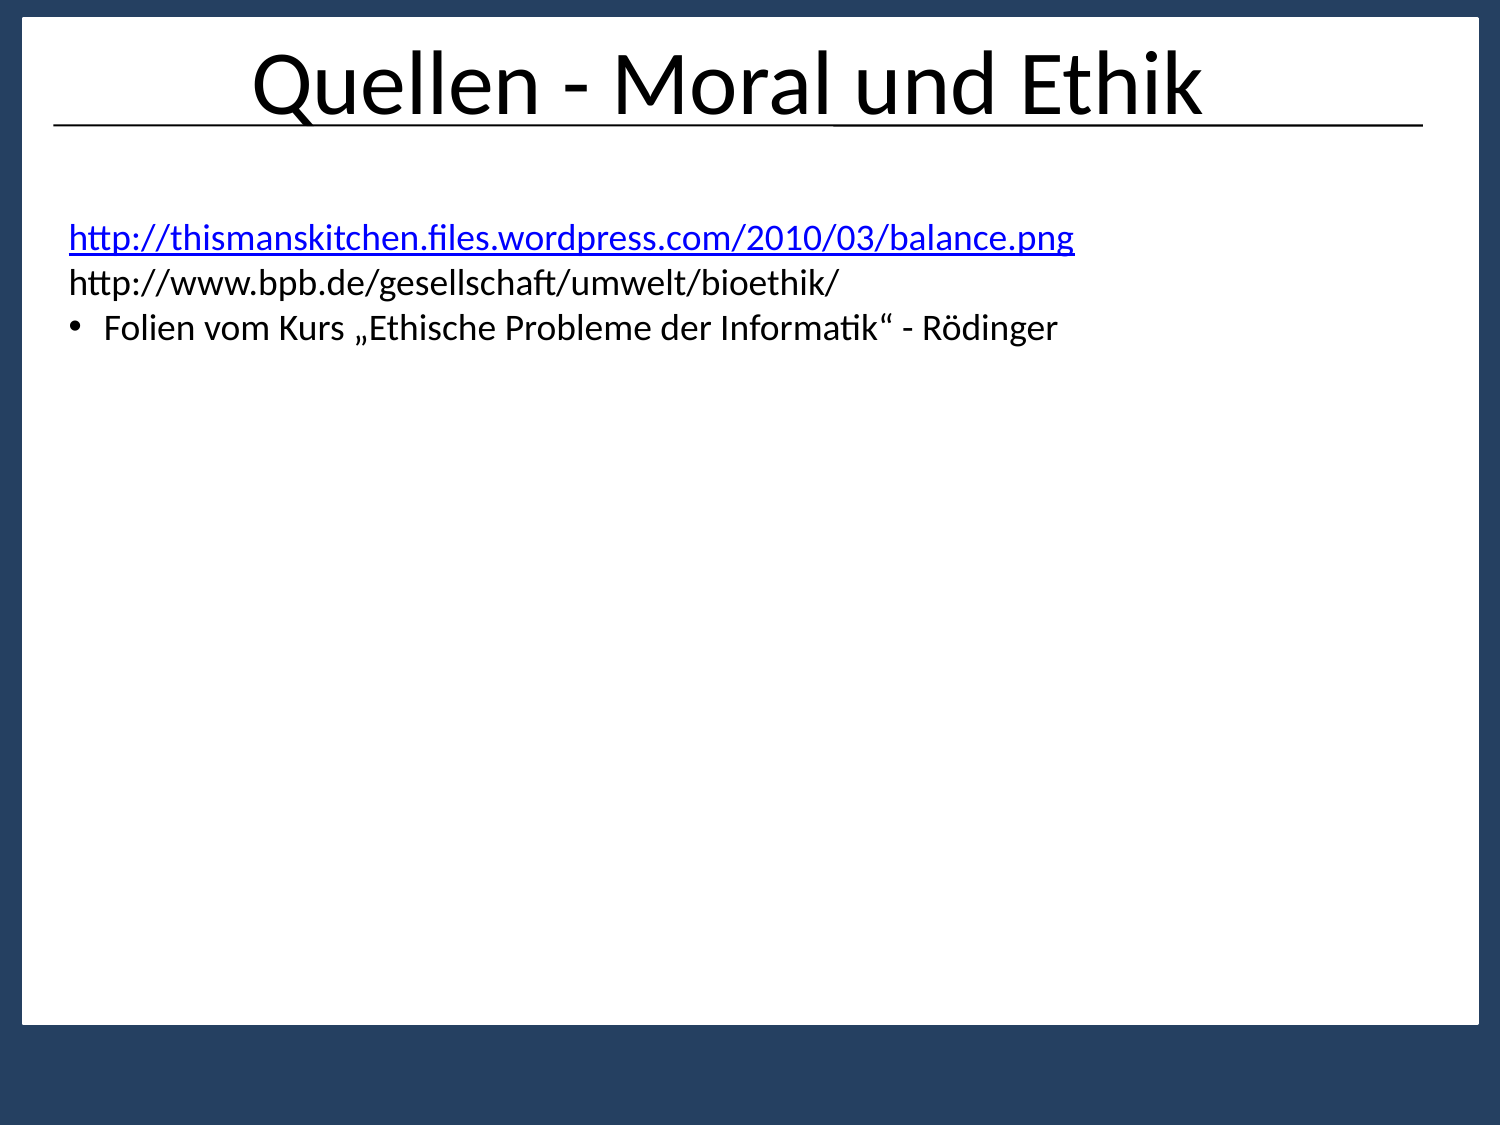

Quellen - Moral und Ethik

http://thismanskitchen.files.wordpress.com/2010/03/balance.png
http://www.bpb.de/gesellschaft/umwelt/bioethik/
Folien vom Kurs „Ethische Probleme der Informatik“ - Rödinger